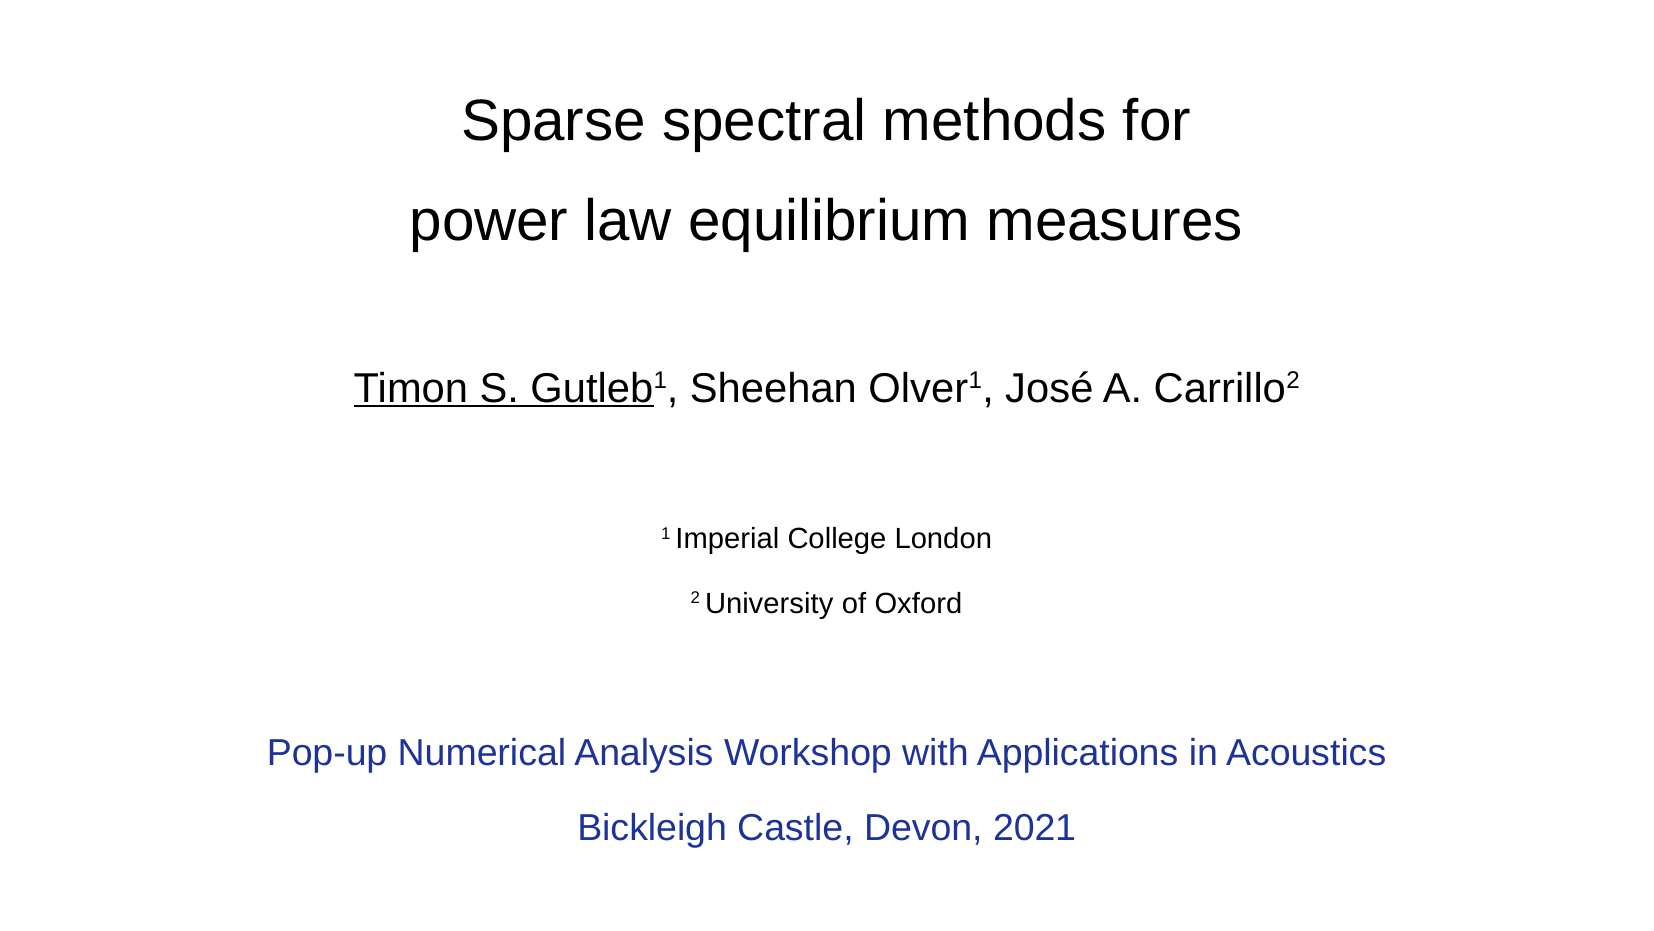

Sparse spectral methods for
power law equilibrium measures

Timon S. Gutleb1, Sheehan Olver1, José A. Carrillo2

1 Imperial College London
2 University of Oxford

Pop-up Numerical Analysis Workshop with Applications in Acoustics
Bickleigh Castle, Devon, 2021